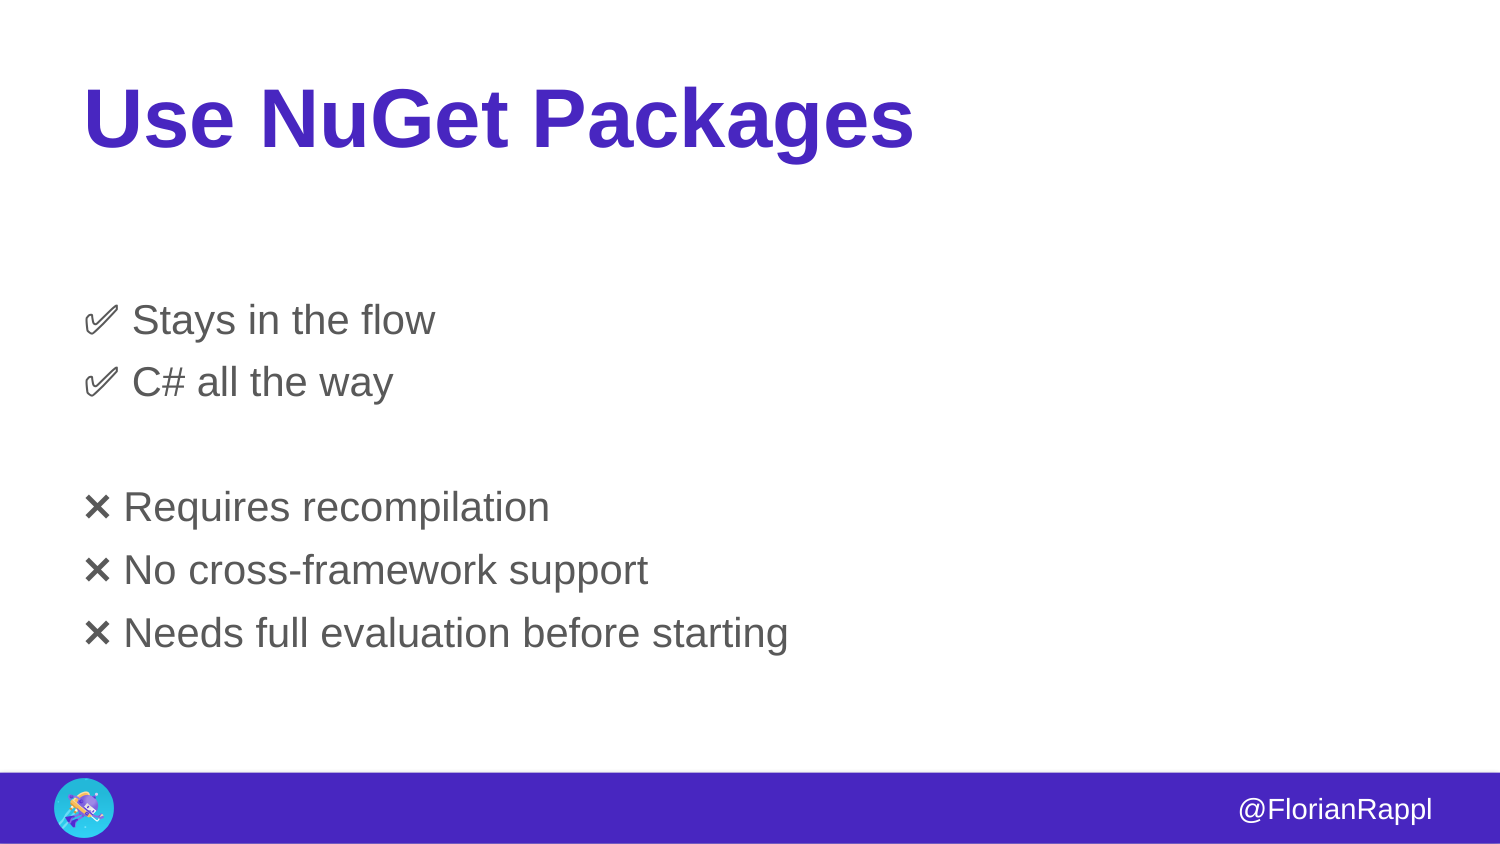

# Use NuGet Packages
✅ Stays in the flow
✅ C# all the way

❌ Requires recompilation
❌ No cross-framework support
❌ Needs full evaluation before starting